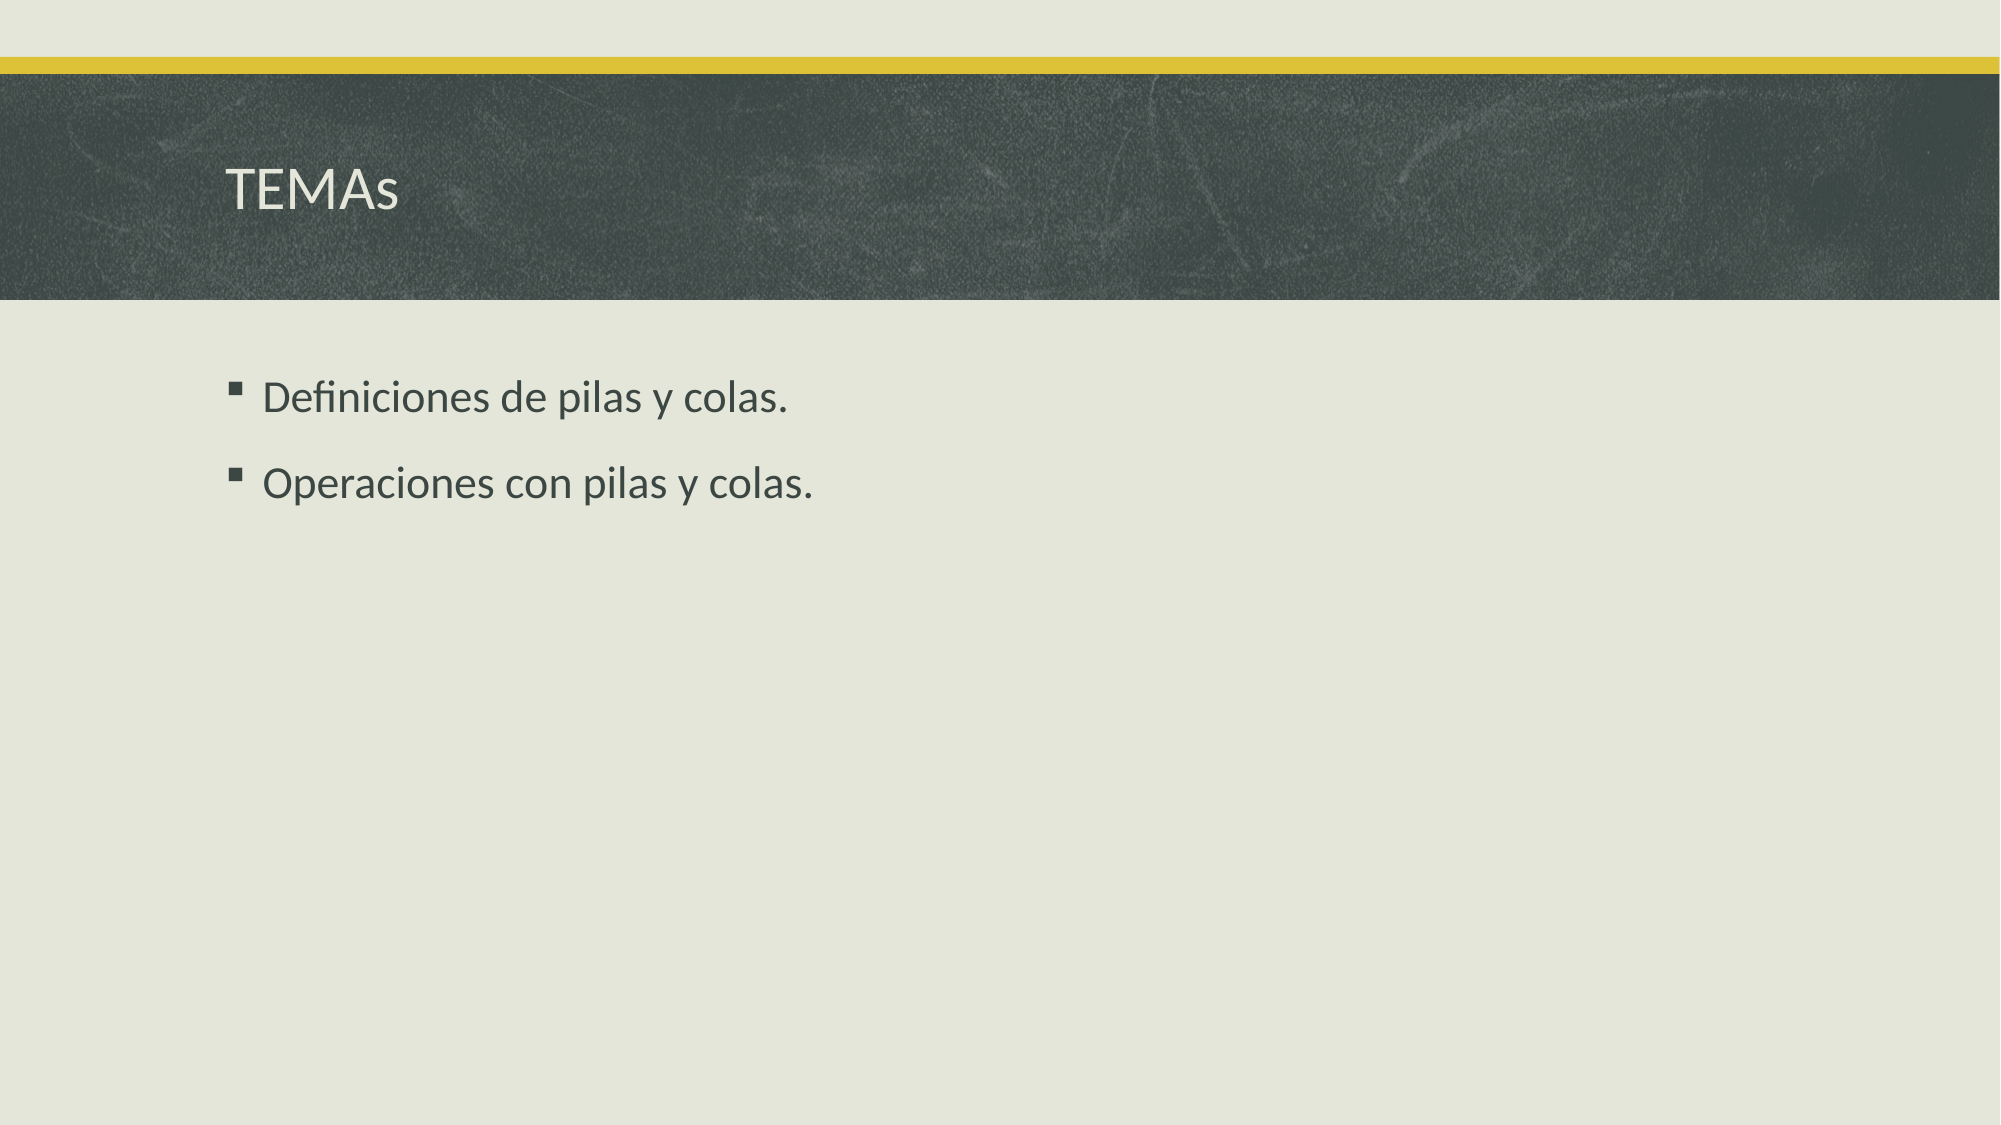

# TEMAs
Definiciones de pilas y colas.
Operaciones con pilas y colas.